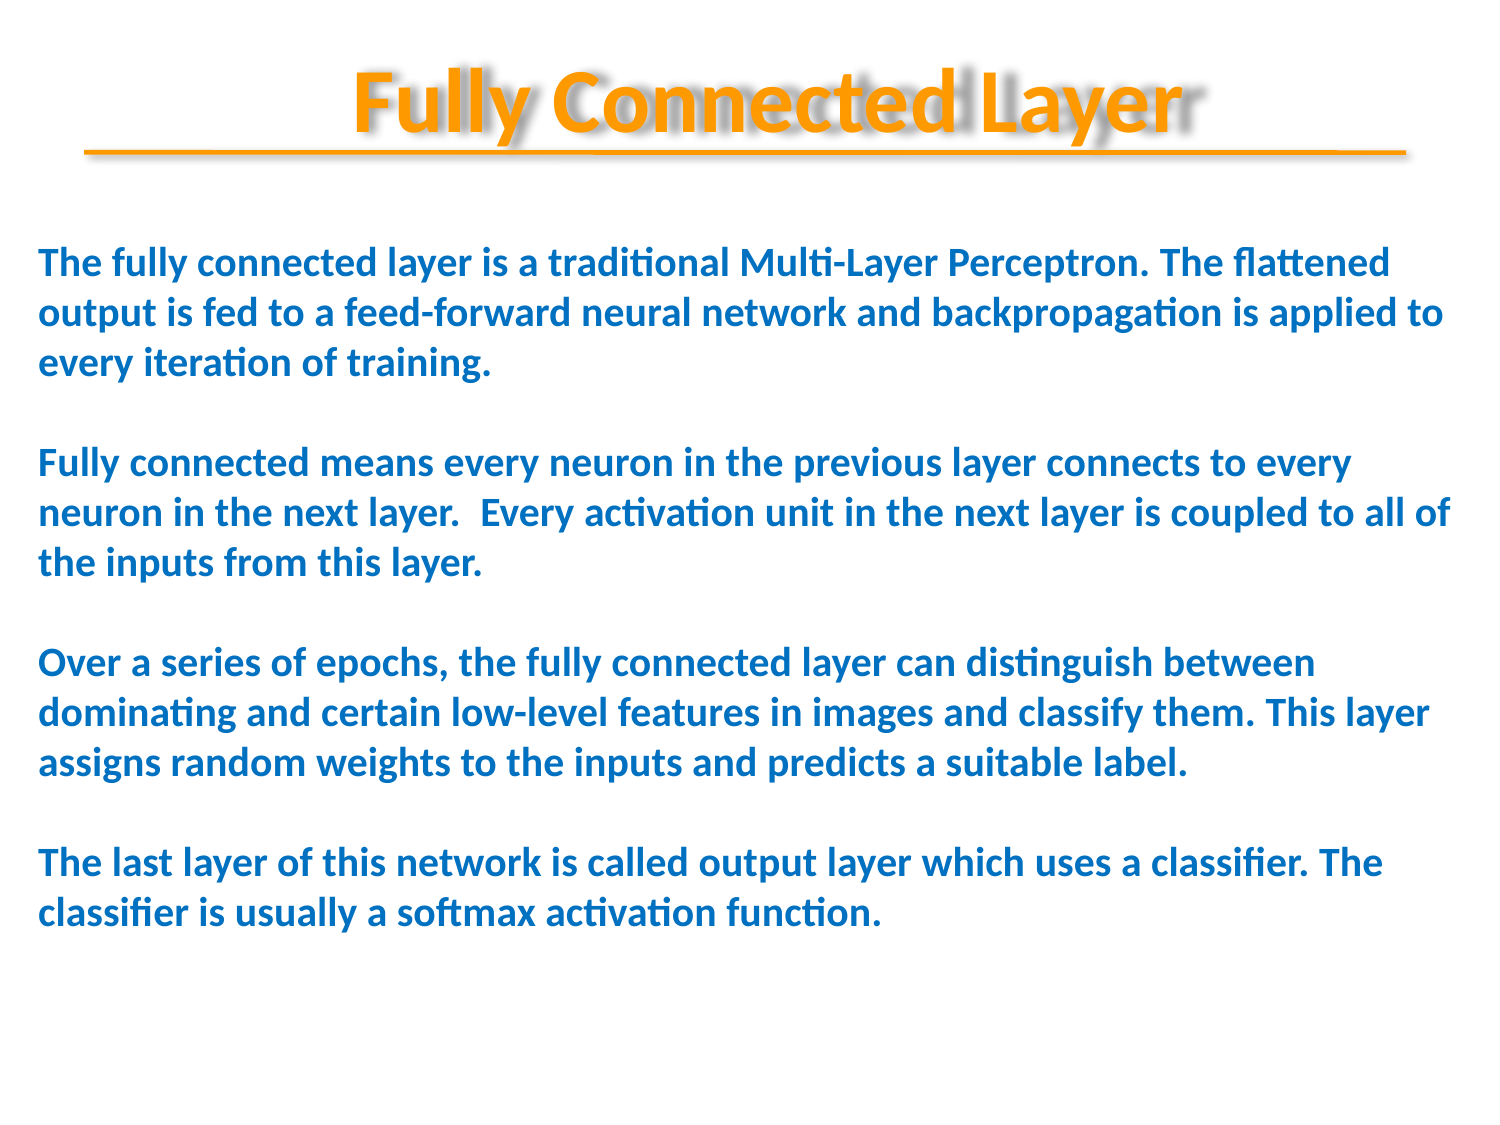

# Fully Connected Layer

The fully connected layer is a traditional Multi-Layer Perceptron. The flattened
output is fed to a feed-forward neural network and backpropagation is applied to
every iteration of training.

Fully connected means every neuron in the previous layer connects to every neuron in the next layer.  Every activation unit in the next layer is coupled to all of the inputs from this layer.

Over a series of epochs, the fully connected layer can distinguish between dominating and certain low-level features in images and classify them. This layer assigns random weights to the inputs and predicts a suitable label.

The last layer of this network is called output layer which uses a classifier. The classifier is usually a softmax activation function.